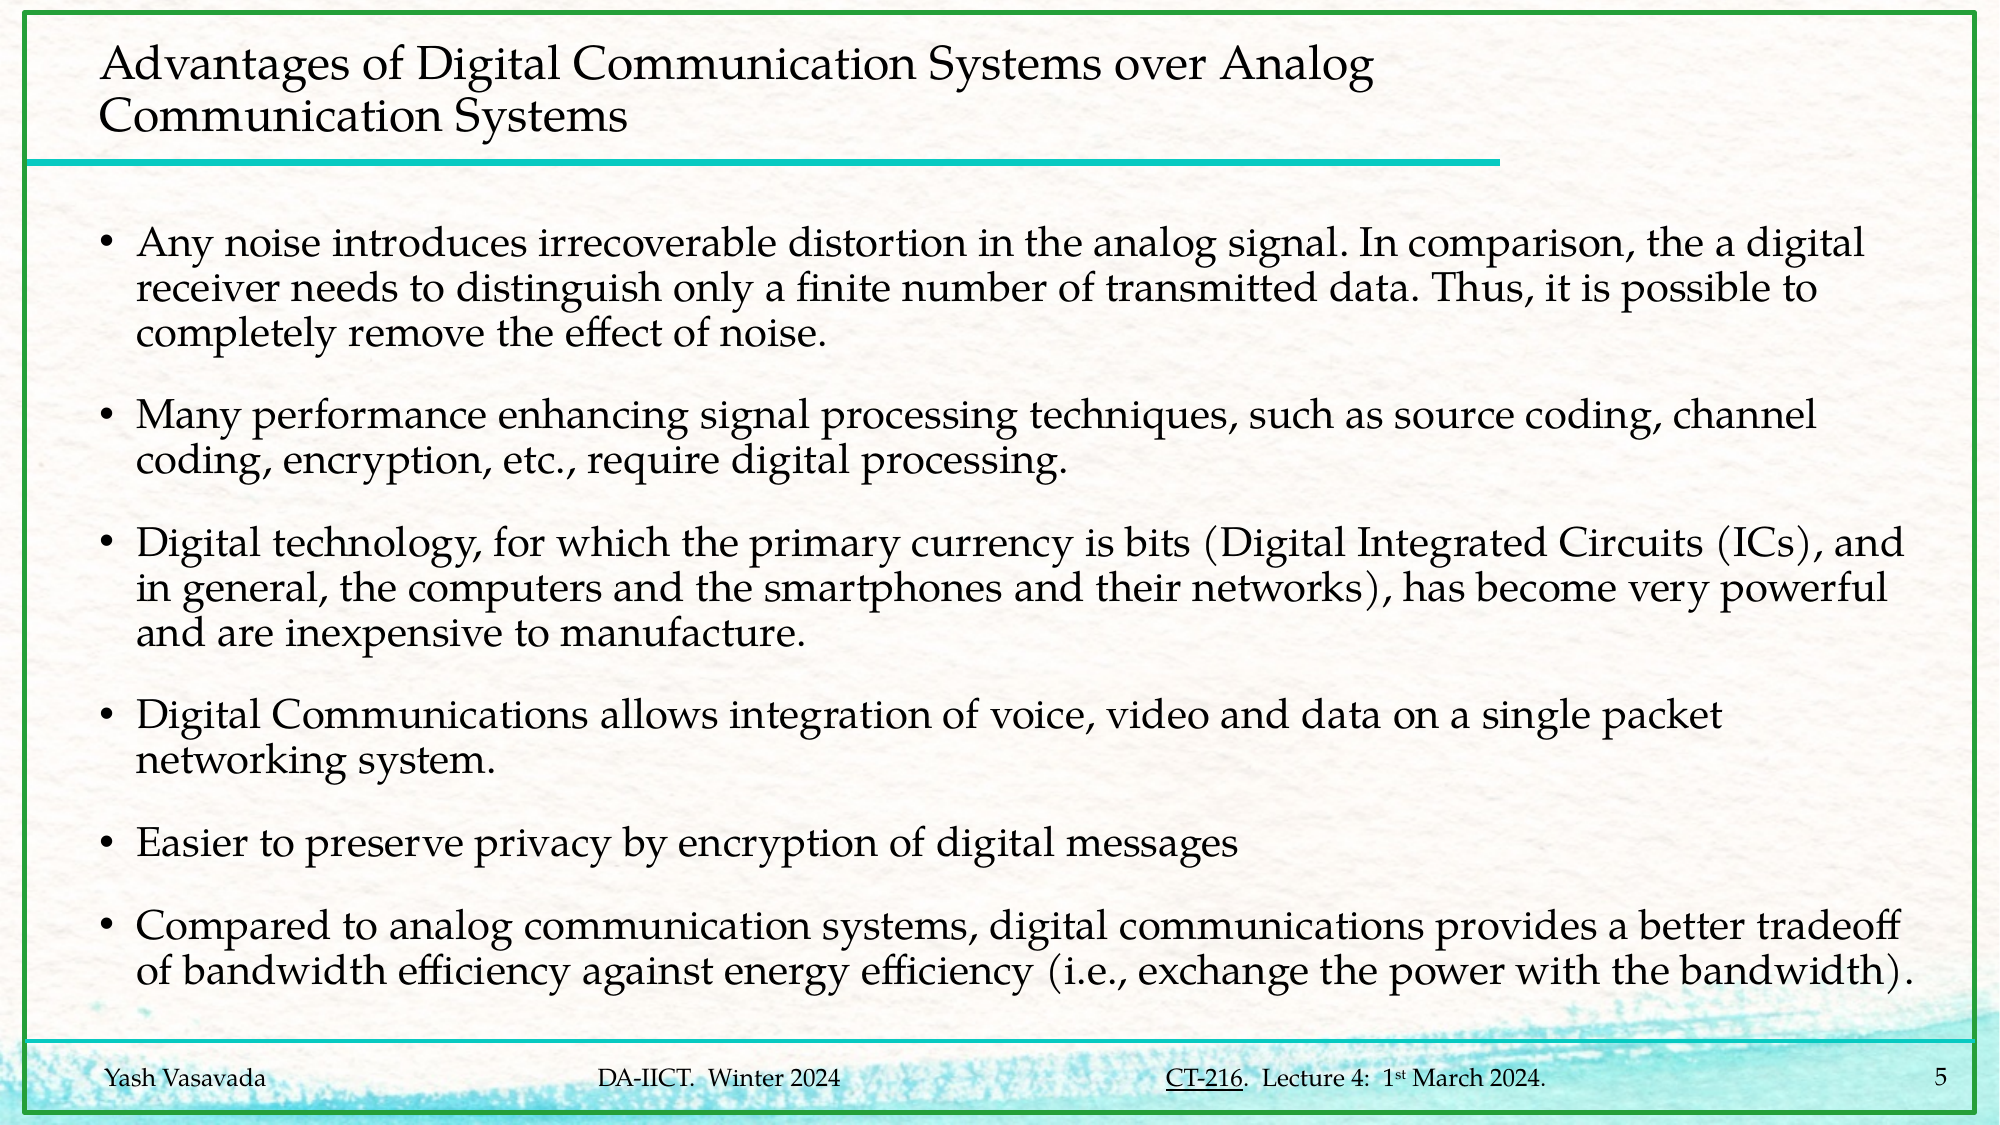

# Advantages of Digital Communication Systems over Analog Communication Systems
Any noise introduces irrecoverable distortion in the analog signal. In comparison, the a digital receiver needs to distinguish only a finite number of transmitted data. Thus, it is possible to completely remove the effect of noise.
Many performance enhancing signal processing techniques, such as source coding, channel coding, encryption, etc., require digital processing.
Digital technology, for which the primary currency is bits (Digital Integrated Circuits (ICs), and in general, the computers and the smartphones and their networks), has become very powerful and are inexpensive to manufacture.
Digital Communications allows integration of voice, video and data on a single packet networking system.
Easier to preserve privacy by encryption of digital messages
Compared to analog communication systems, digital communications provides a better tradeoff of bandwidth efficiency against energy efficiency (i.e., exchange the power with the bandwidth).
5